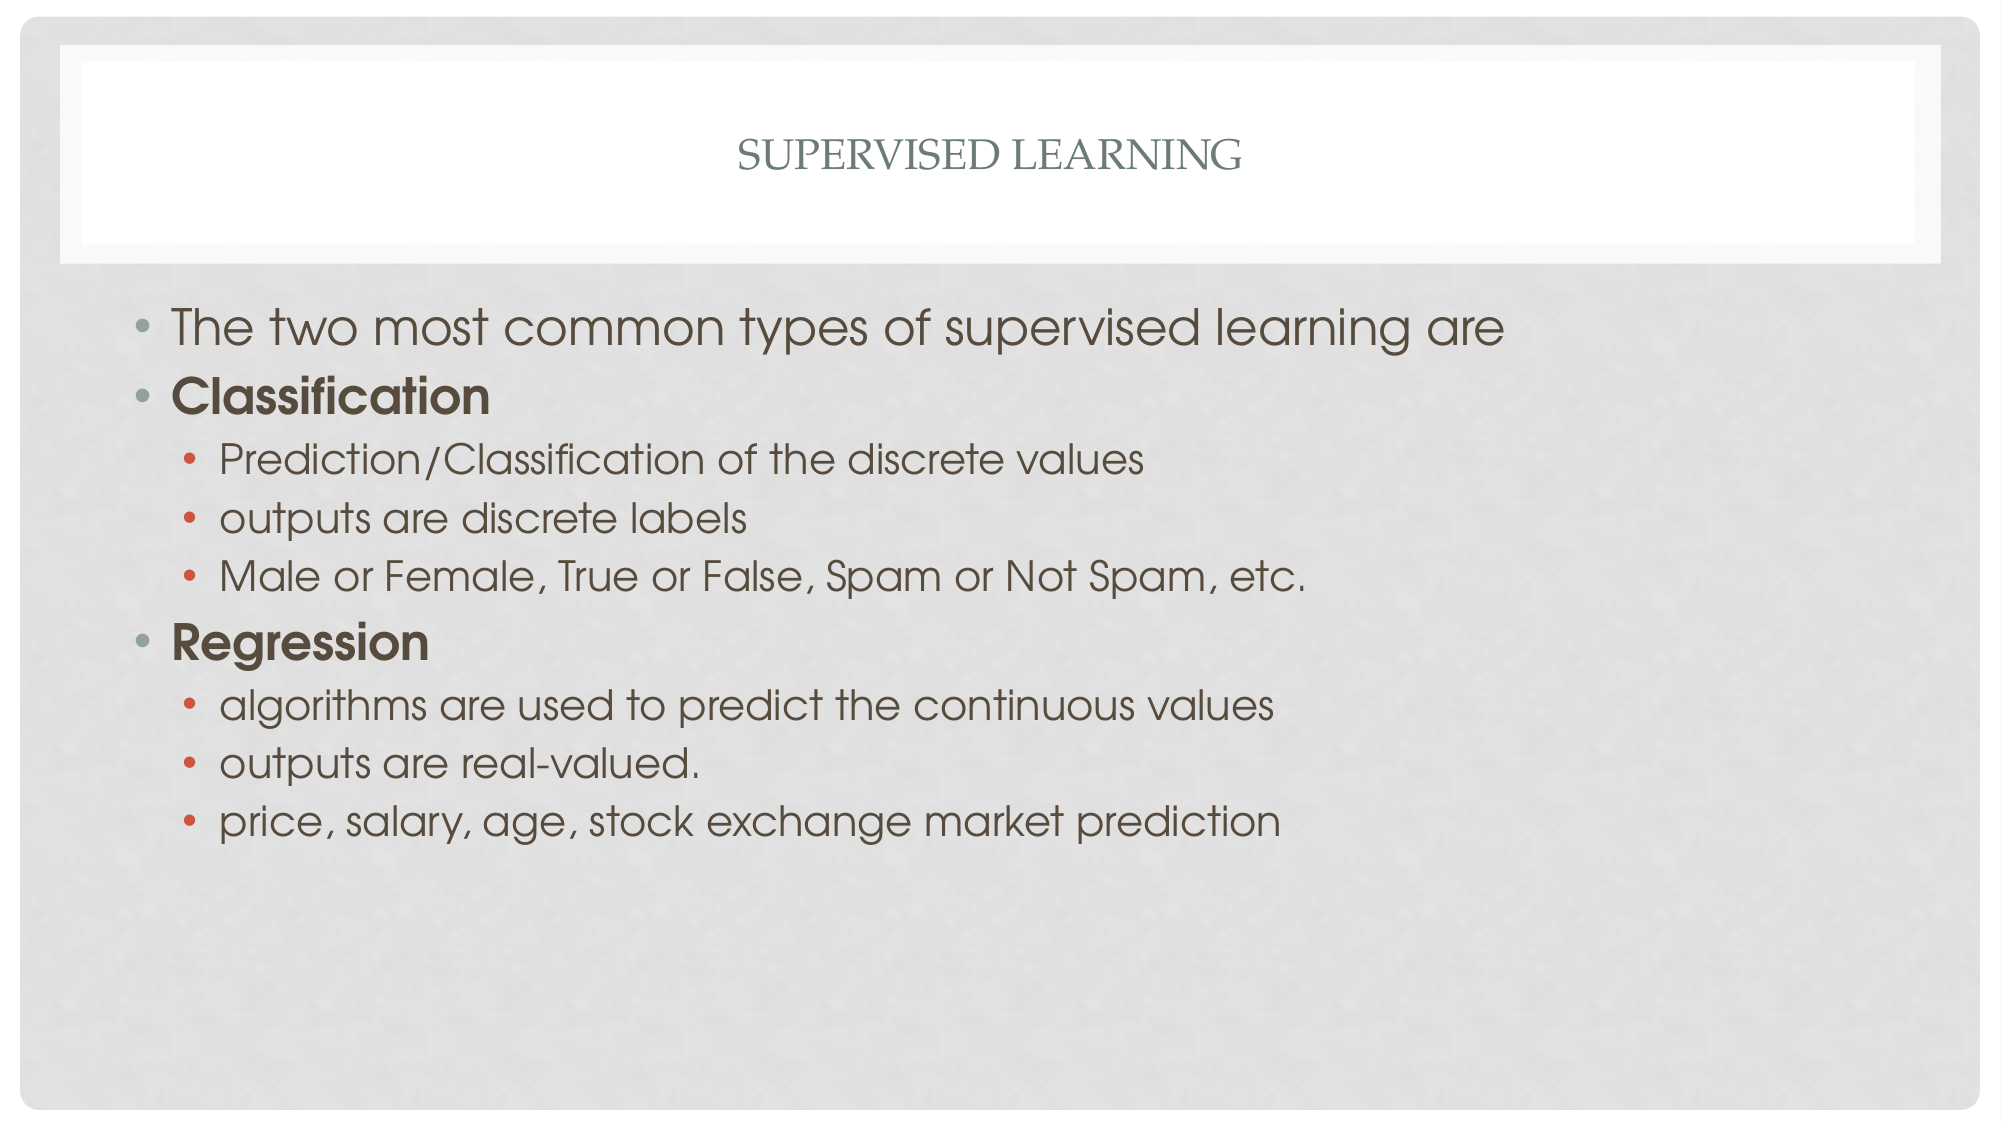

# Supervised Learning
The two most common types of supervised learning are
Classification
Prediction/Classification of the discrete values
outputs are discrete labels
Male or Female, True or False, Spam or Not Spam, etc.
Regression
algorithms are used to predict the continuous values
outputs are real-valued.
price, salary, age, stock exchange market prediction